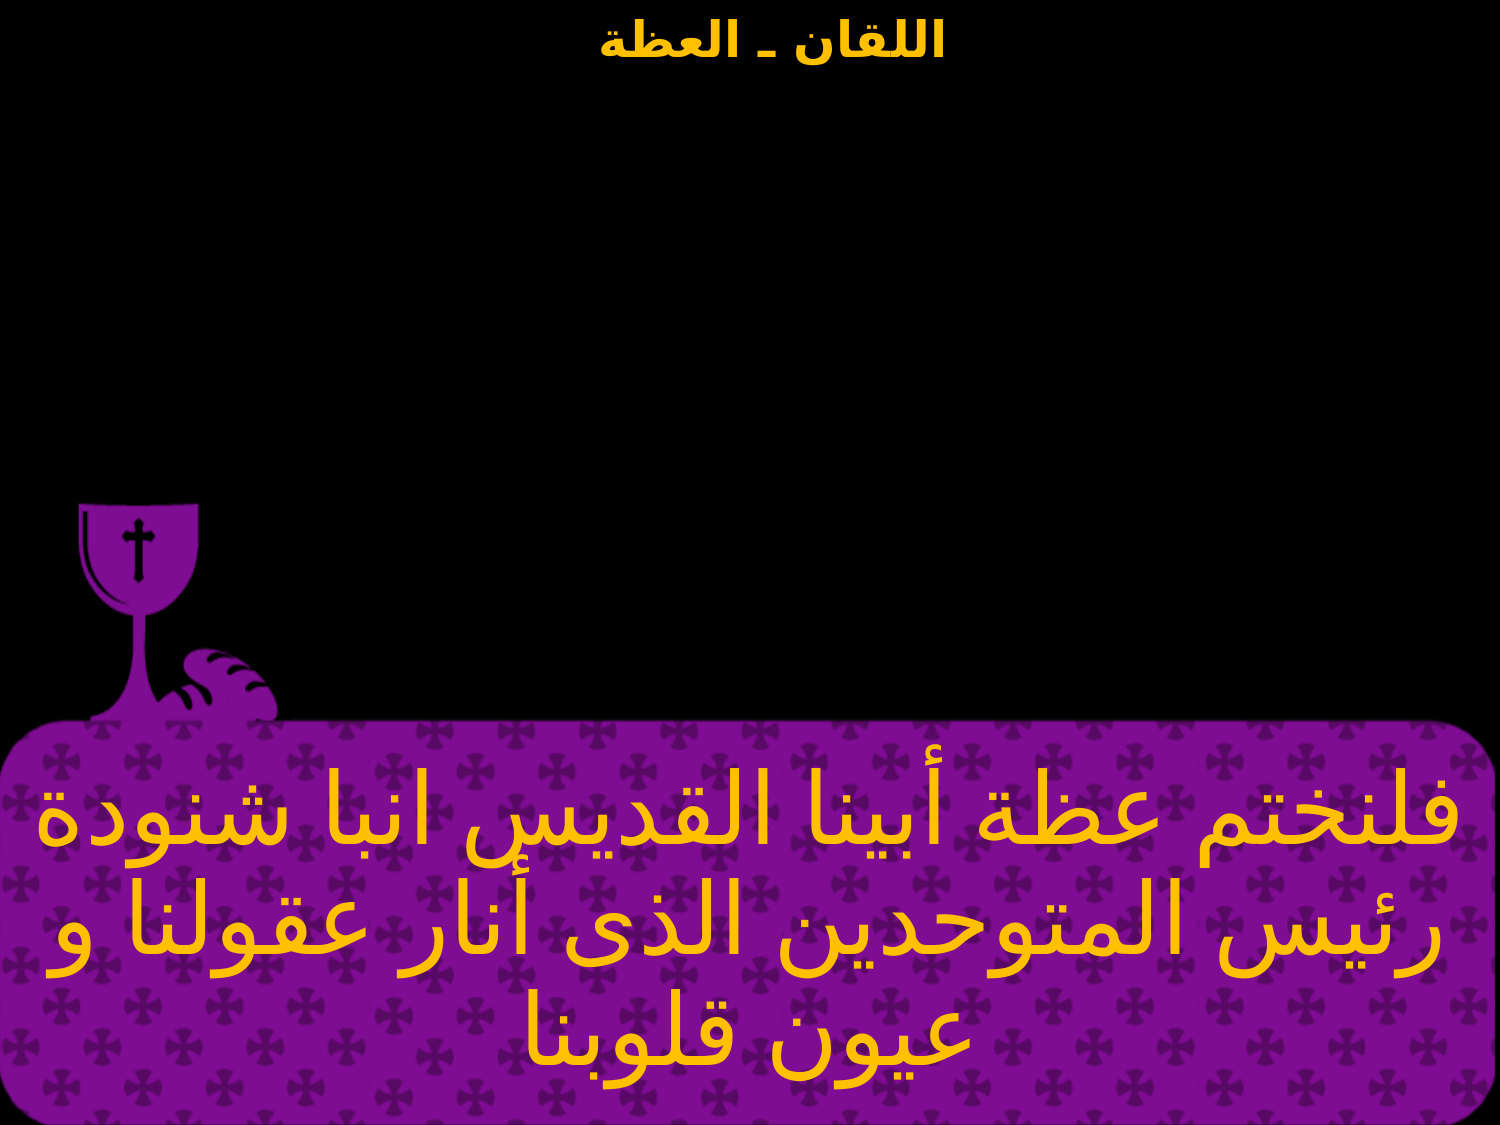

| فلنختم عظة أبينا القديس انبا شنودة رئيس المتوحدين الذى أنار عقولنا و عيون قلوبنا |
| --- |